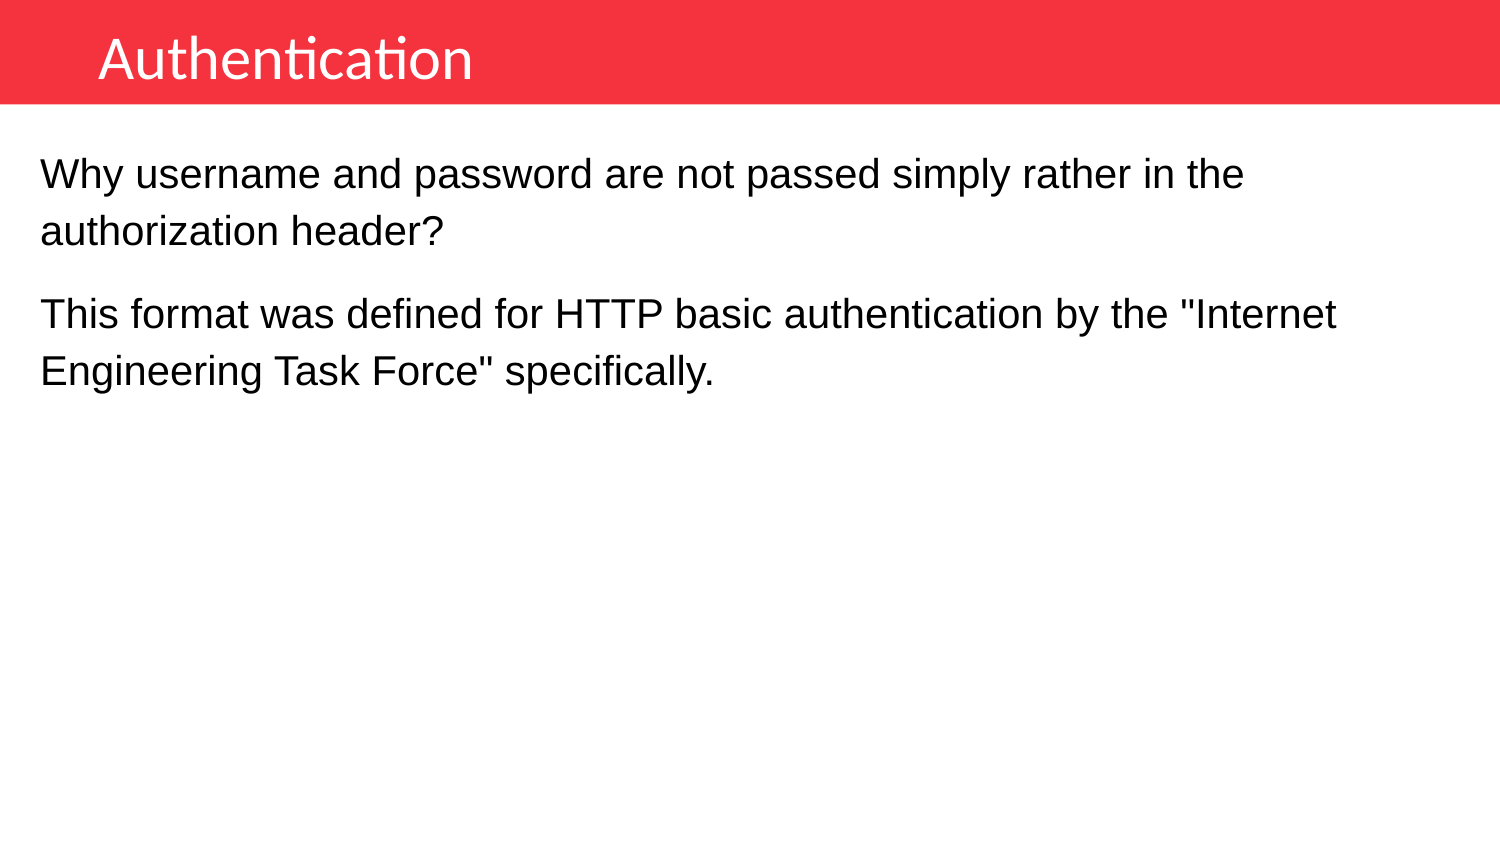

Authentication

Why username and password are not passed simply rather in the authorization header?
This format was defined for HTTP basic authentication by the "Internet Engineering Task Force" specifically.